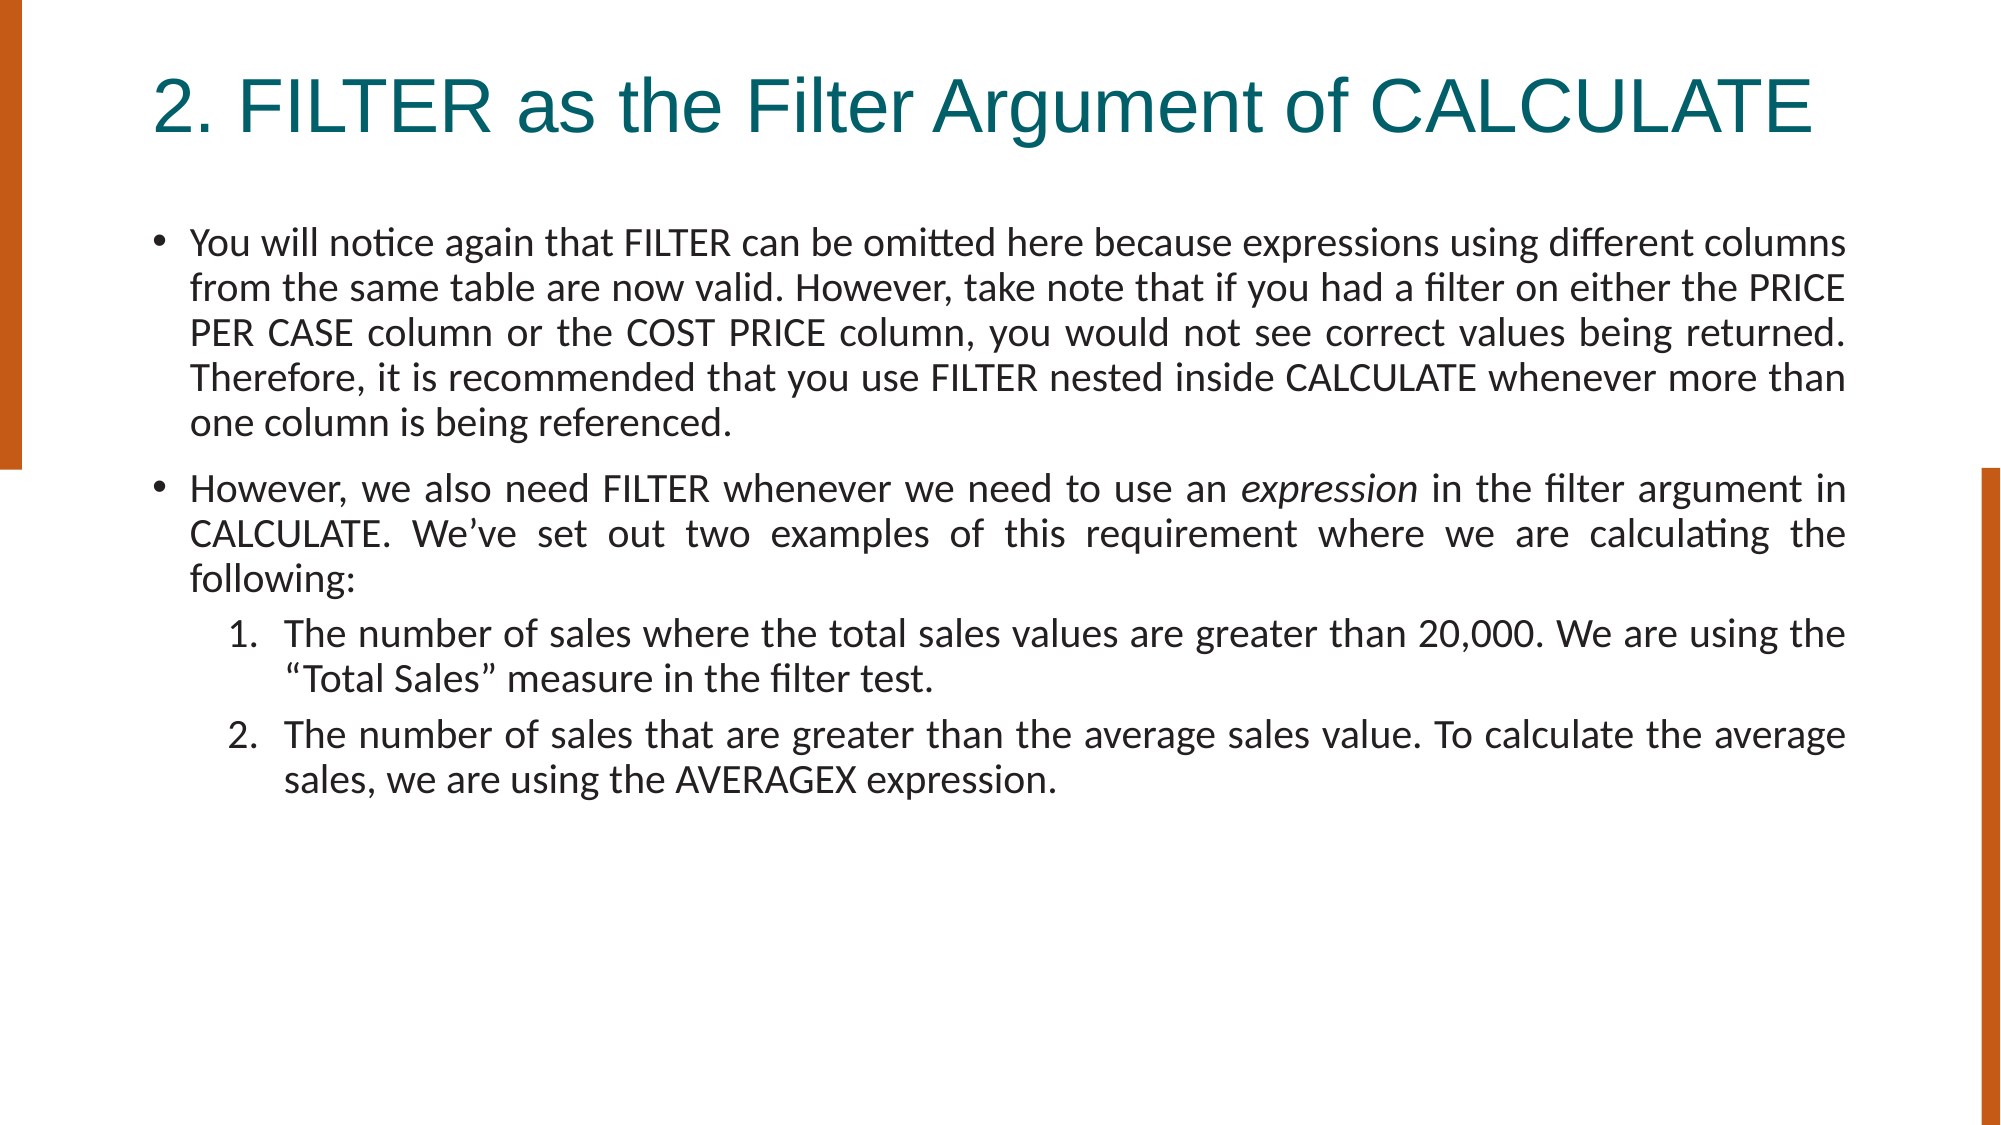

# 2. FILTER as the Filter Argument of CALCULATE
You will notice again that FILTER can be omitted here because expressions using different columns from the same table are now valid. However, take note that if you had a filter on either the PRICE PER CASE column or the COST PRICE column, you would not see correct values being returned. Therefore, it is recommended that you use FILTER nested inside CALCULATE whenever more than one column is being referenced.
However, we also need FILTER whenever we need to use an expression in the filter argument in CALCULATE. We’ve set out two examples of this requirement where we are calculating the following:
The number of sales where the total sales values are greater than 20,000. We are using the “Total Sales” measure in the filter test.
The number of sales that are greater than the average sales value. To calculate the average sales, we are using the AVERAGEX expression.